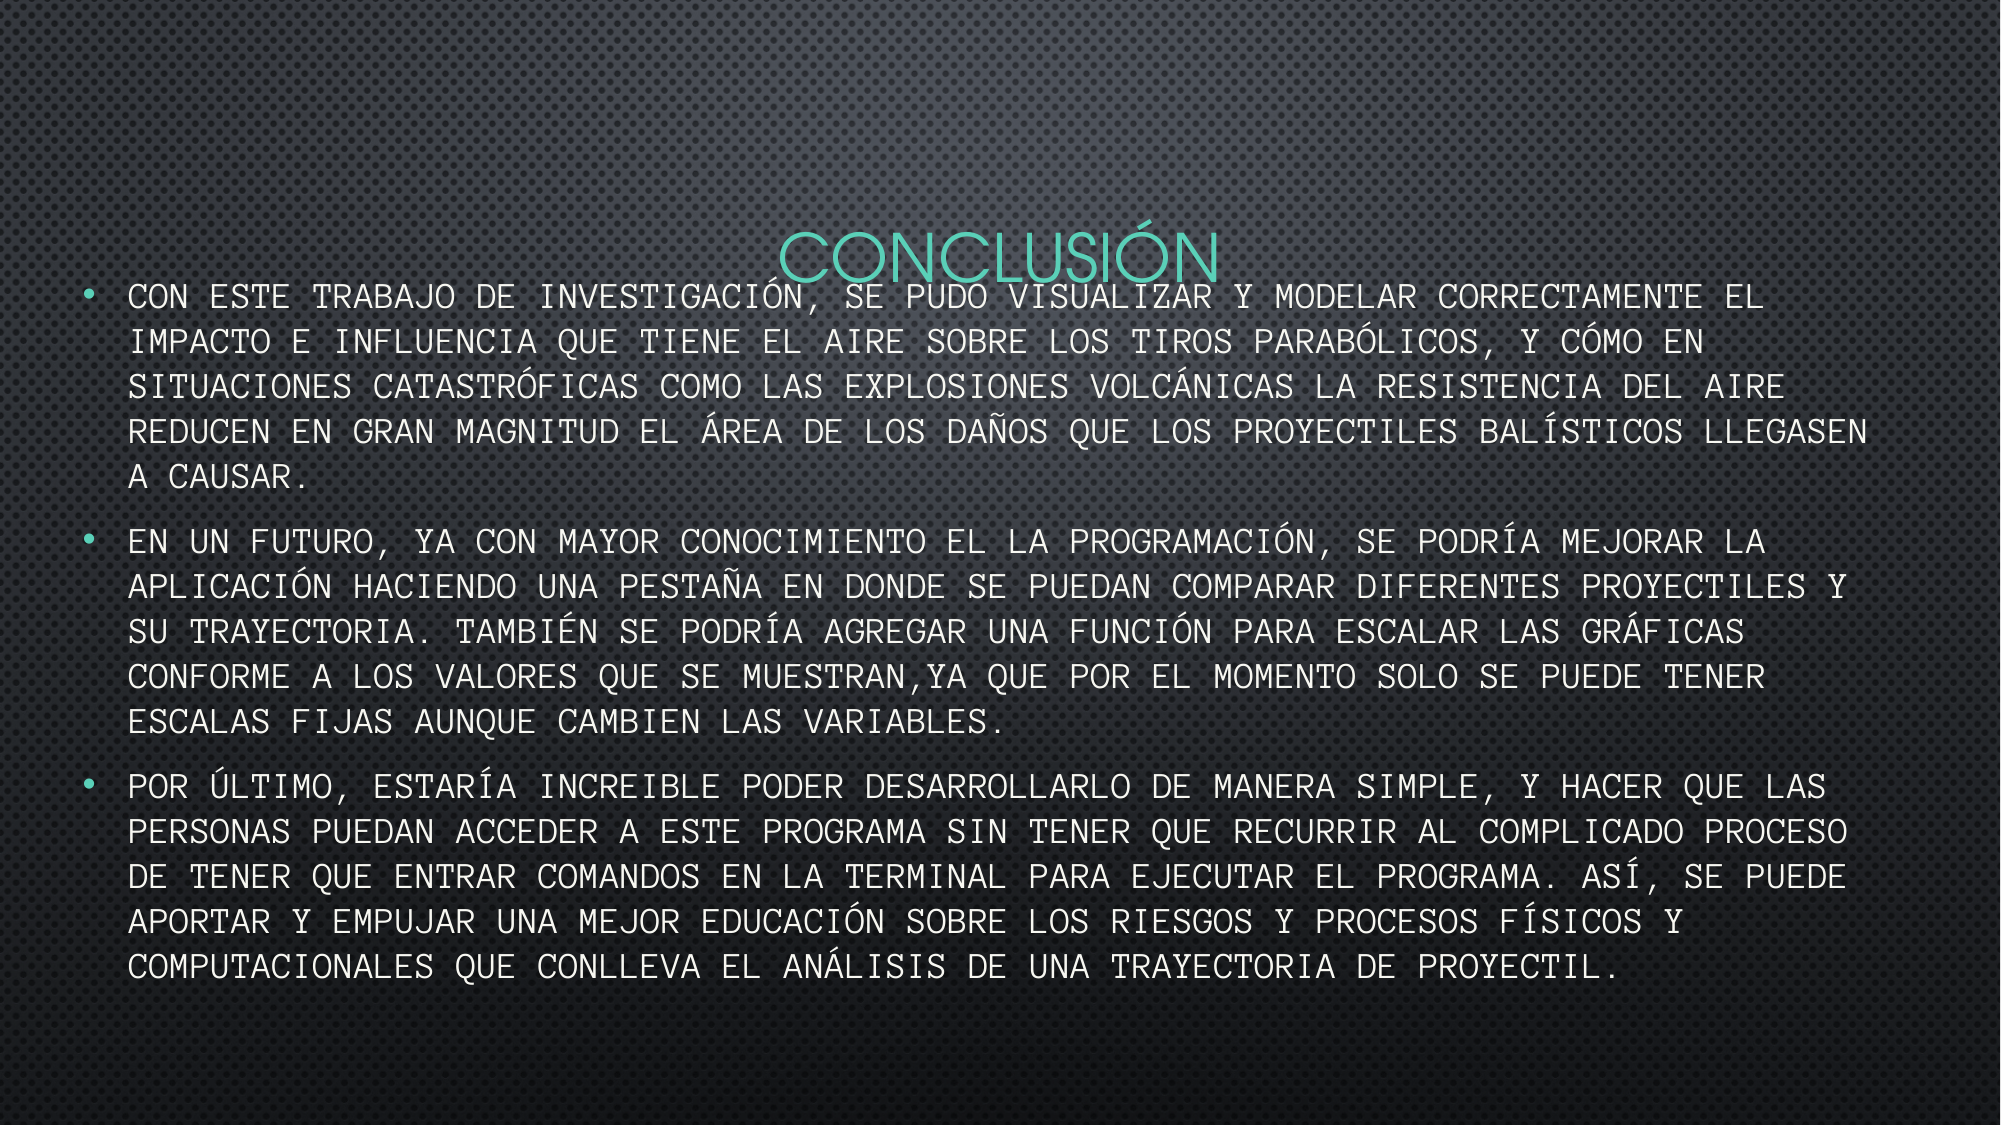

# Conclusión
Con este trabajo de investigación, se pudo visualizar y modelar correctamente el impacto e influencia que tiene el aire sobre los tiros parabólicos, y cómo en situaciones catastróficas como las explosiones volcánicas la resistencia del aire reducen en gran magnitud el área de los daños que los proyectiles balísticos llegasen a causar.
En un futuro, ya con mayor conocimiento el la programación, se podría mejorar la aplicación haciendo una pestaña en donde se puedan comparar diferentes proyectiles y su trayectoria. También se podría agregar una función para escalar las gráficas conforme a los valores que se muestran,ya que por el momento solo se puede tener escalas fijas aunque cambien las variables.
Por último, estaría increible poder desarrollarlo de manera simple, y hacer que las personas puedan acceder a este programa sin tener que recurrir al complicado proceso de tener que entrar comandos en la terminal para ejecutar el programa. Así, se puede aportar y empujar una mejor educación sobre los riesgos y procesos físicos y computacionales que conlleva el análisis de una trayectoria de proyectil.